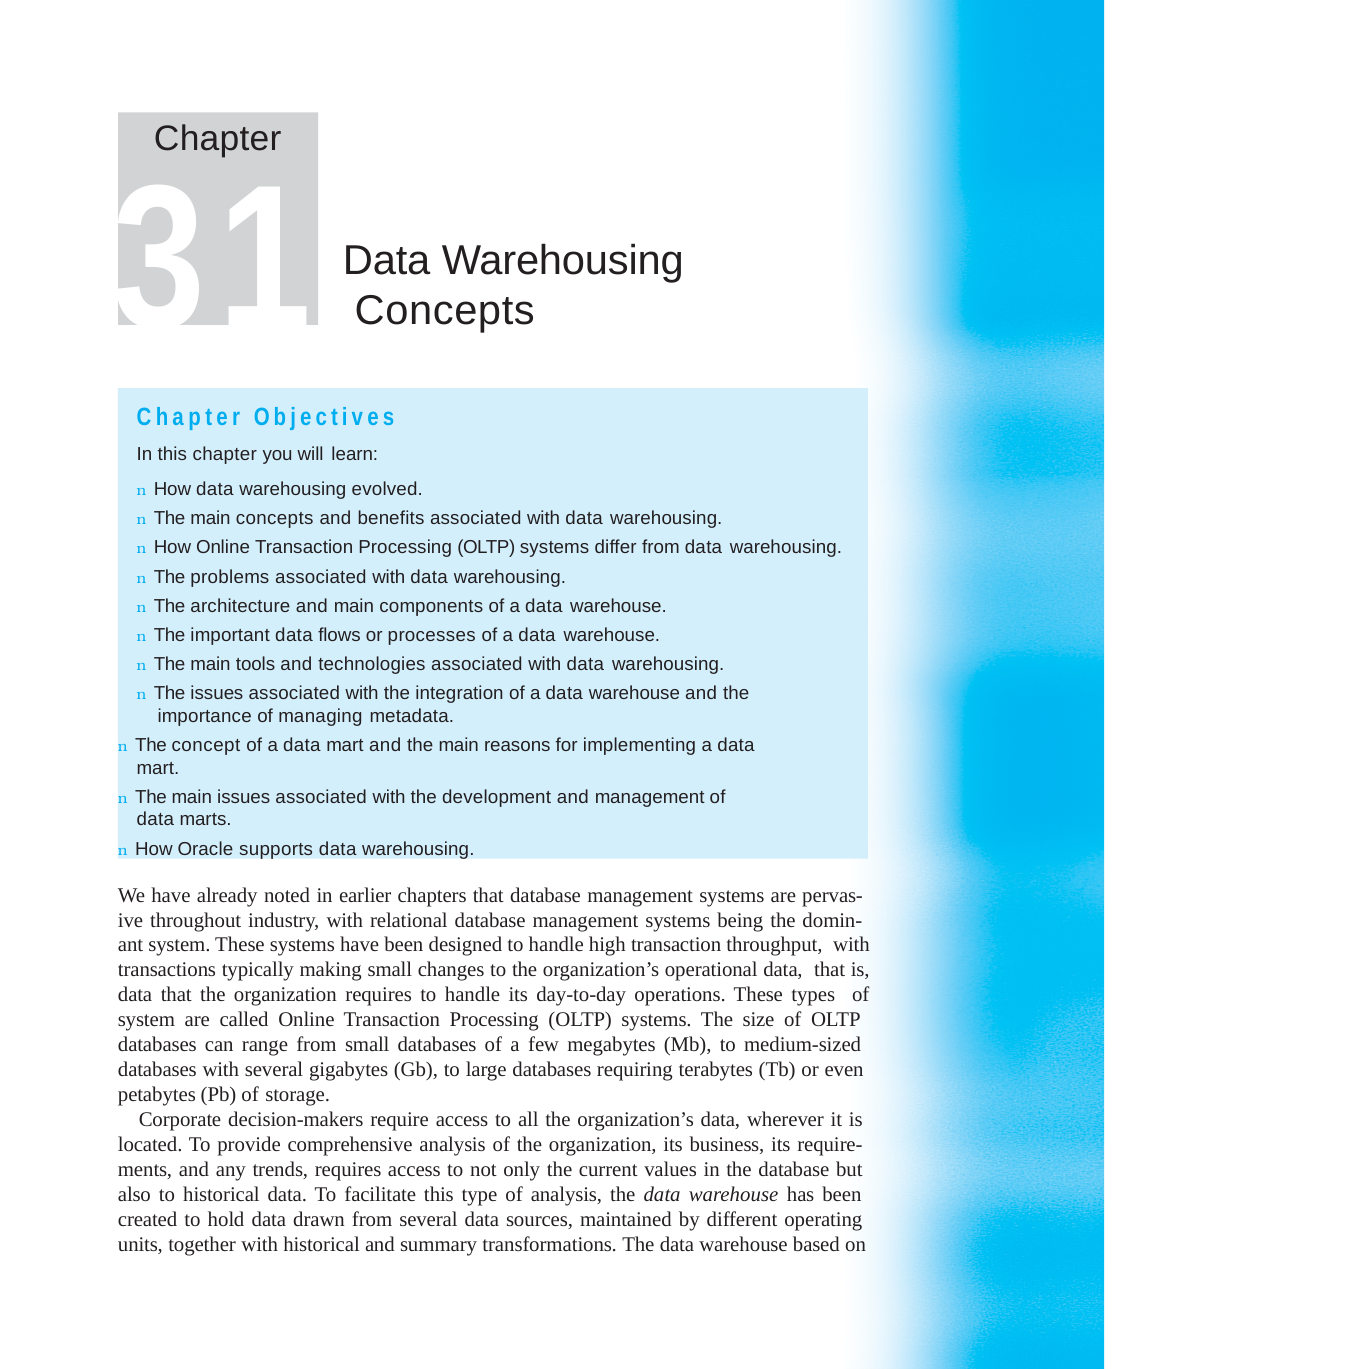

Chapter
31
Data Warehousing  Concepts
Chapter Objectives
In this chapter you will learn:
n How data warehousing evolved.
n The main concepts and benefits associated with data warehousing.
n How Online Transaction Processing (OLTP) systems differ from data warehousing.
n The problems associated with data warehousing.
n The architecture and main components of a data warehouse.
n The important data flows or processes of a data warehouse.
n The main tools and technologies associated with data warehousing.
n The issues associated with the integration of a data warehouse and the  importance of managing metadata.
n The concept of a data mart and the main reasons for implementing a data mart.
n The main issues associated with the development and management of data marts.
n How Oracle supports data warehousing.
We have already noted in earlier chapters that database management systems are pervas-  ive throughout industry, with relational database management systems being the domin-  ant system. These systems have been designed to handle high transaction throughput,  with transactions typically making small changes to the organization’s operational data,  that is, data that the organization requires to handle its day-to-day operations. These types  of system are called Online Transaction Processing (OLTP) systems. The size of OLTP  databases can range from small databases of a few megabytes (Mb), to medium-sized  databases with several gigabytes (Gb), to large databases requiring terabytes (Tb) or even  petabytes (Pb) of storage.
Corporate decision-makers require access to all the organization’s data, wherever it is  located. To provide comprehensive analysis of the organization, its business, its require-  ments, and any trends, requires access to not only the current values in the database but  also to historical data. To facilitate this type of analysis, the data warehouse has been  created to hold data drawn from several data sources, maintained by different operating  units, together with historical and summary transformations. The data warehouse based on